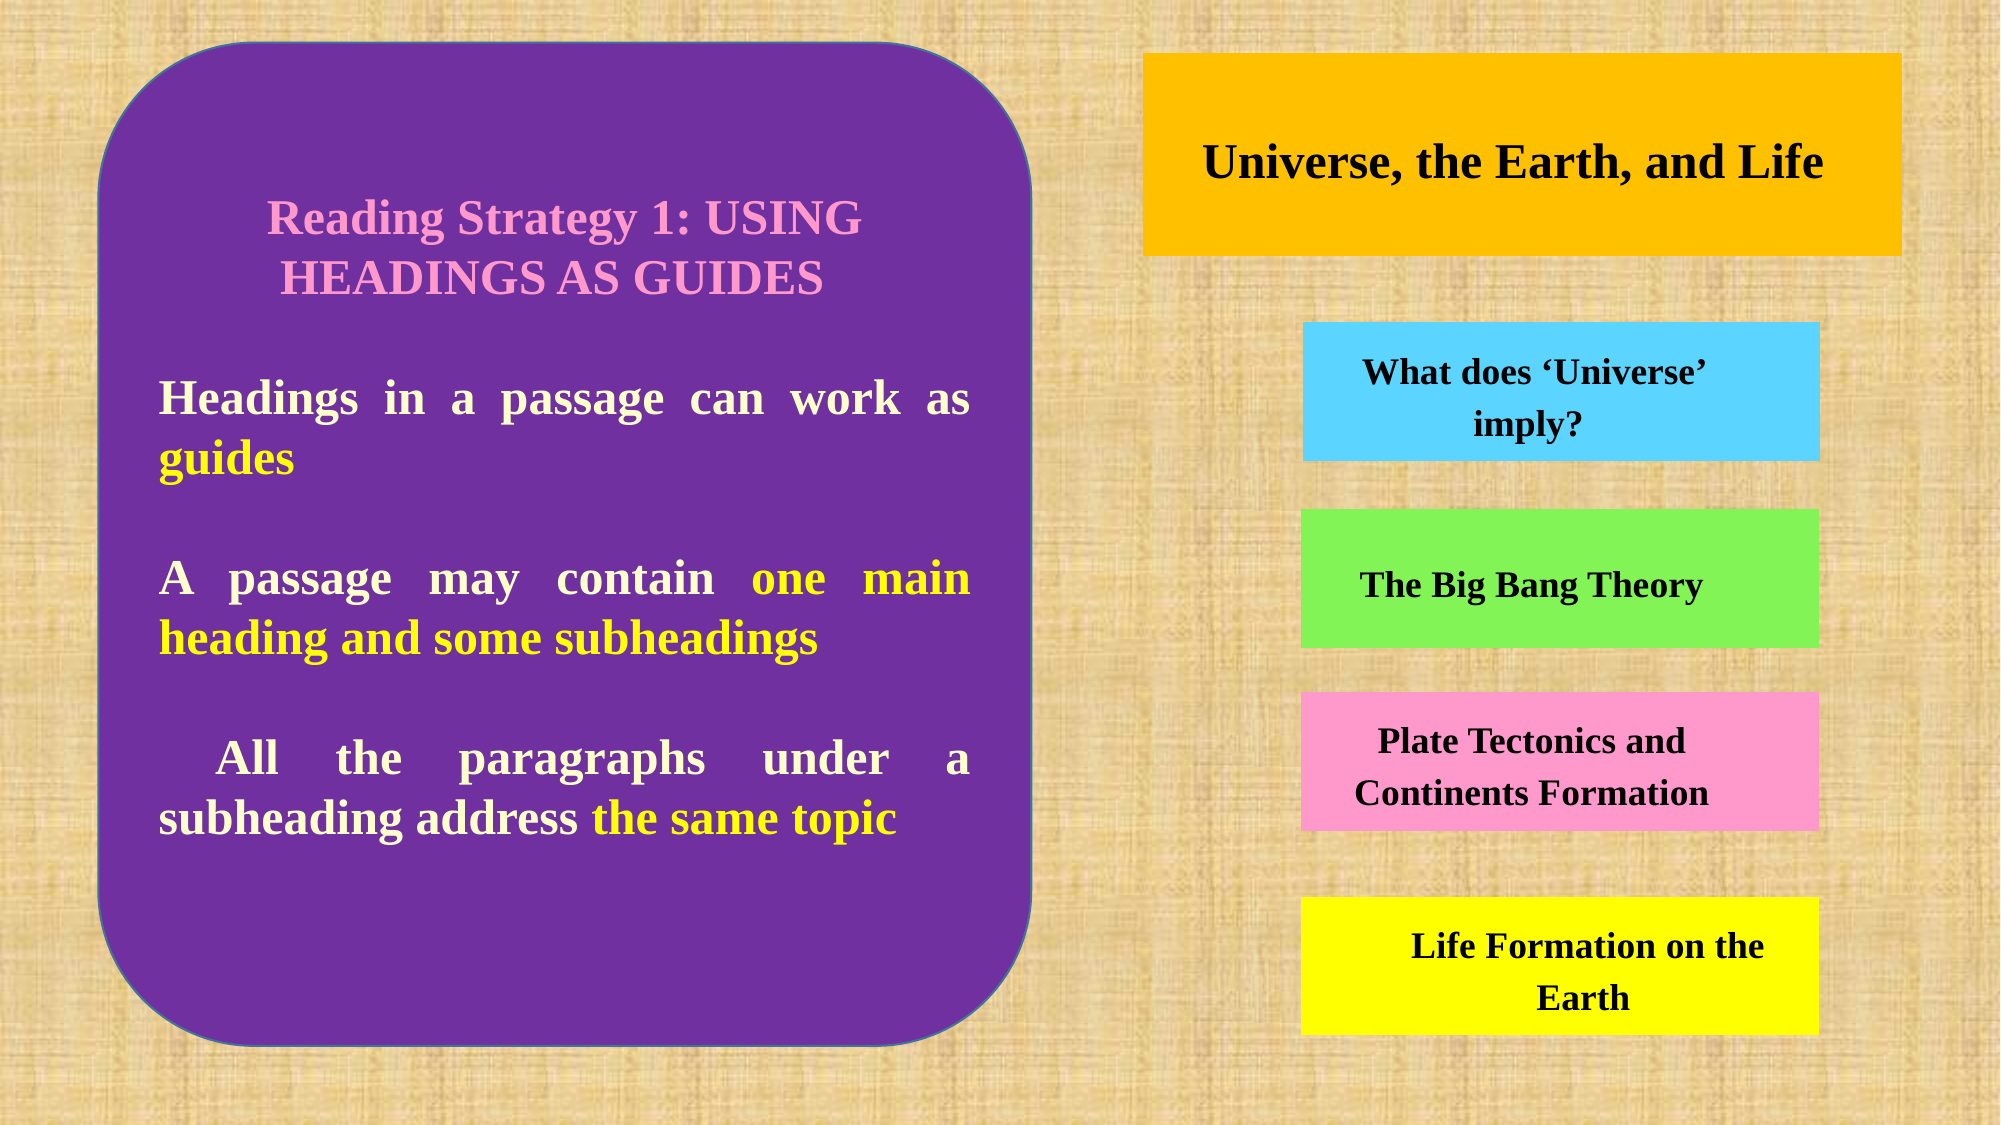

Reading Strategy 1: USING HEADINGS AS GUIDES

Headings in a passage can work as guides

A passage may contain one main heading and some subheadings

 All the paragraphs under a subheading address the same topic

   Universe, the Earth, and Life
What does ‘Universe’ imply?
The Big Bang Theory
Plate Tectonics and Continents Formation
Life Formation on the Earth